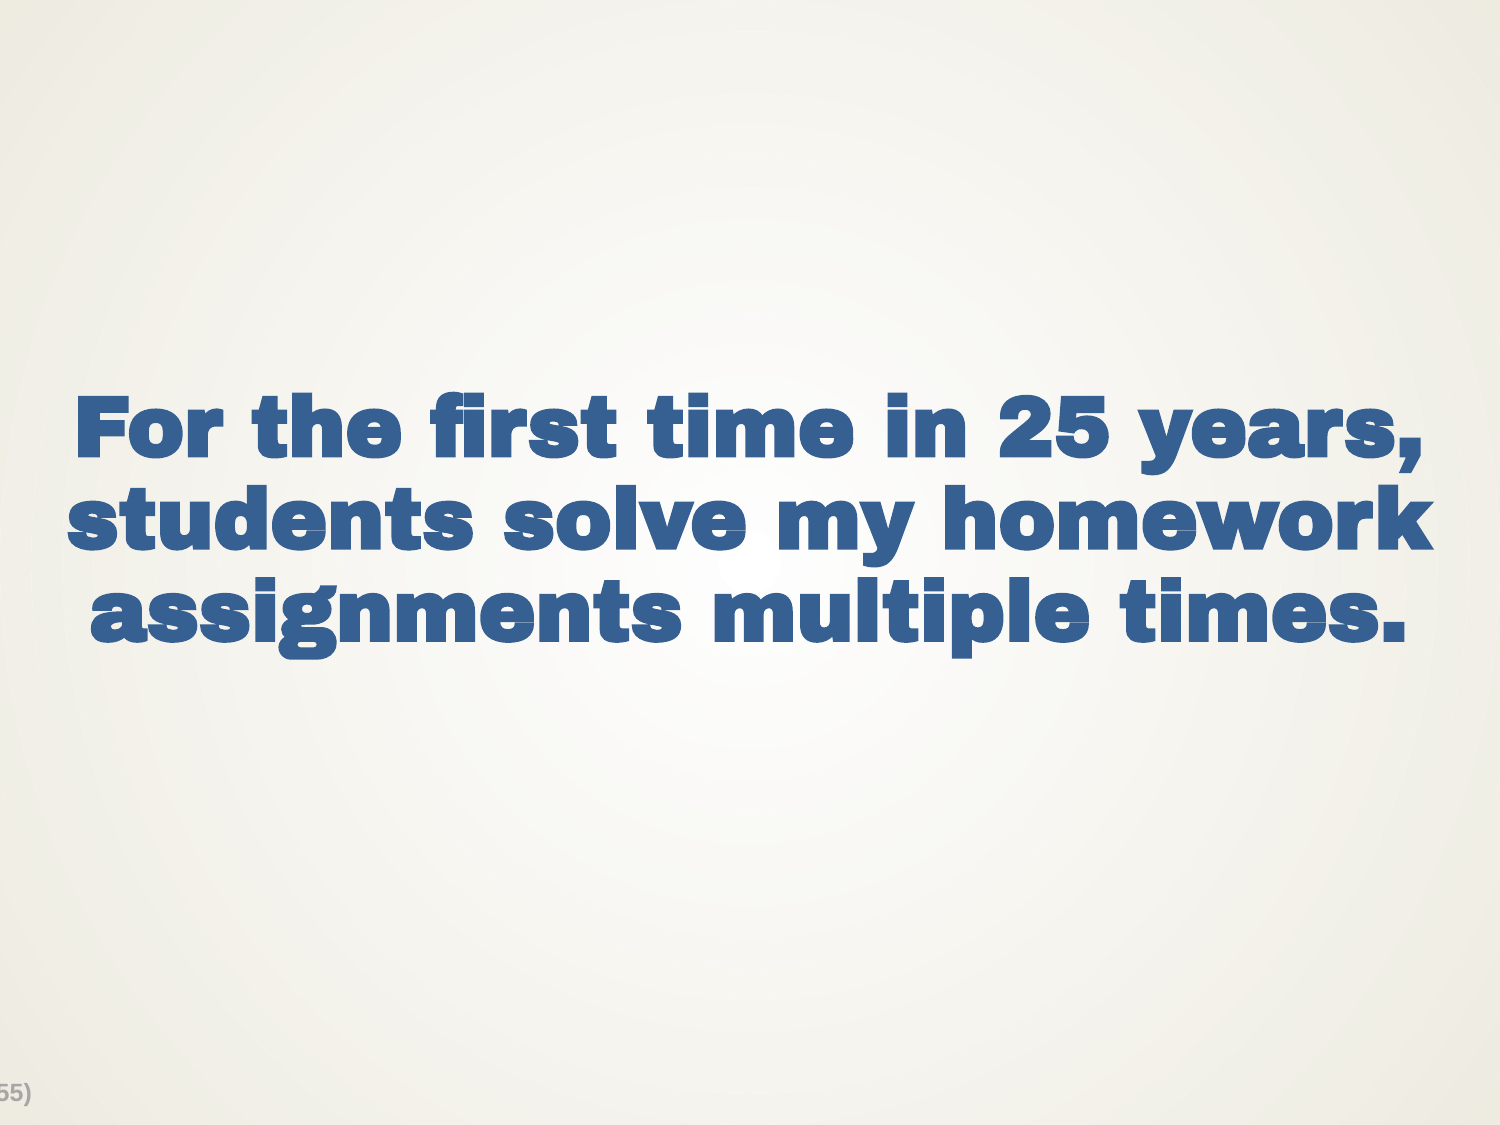

# For the first time in 25 years, students solve my homework assignments multiple times.